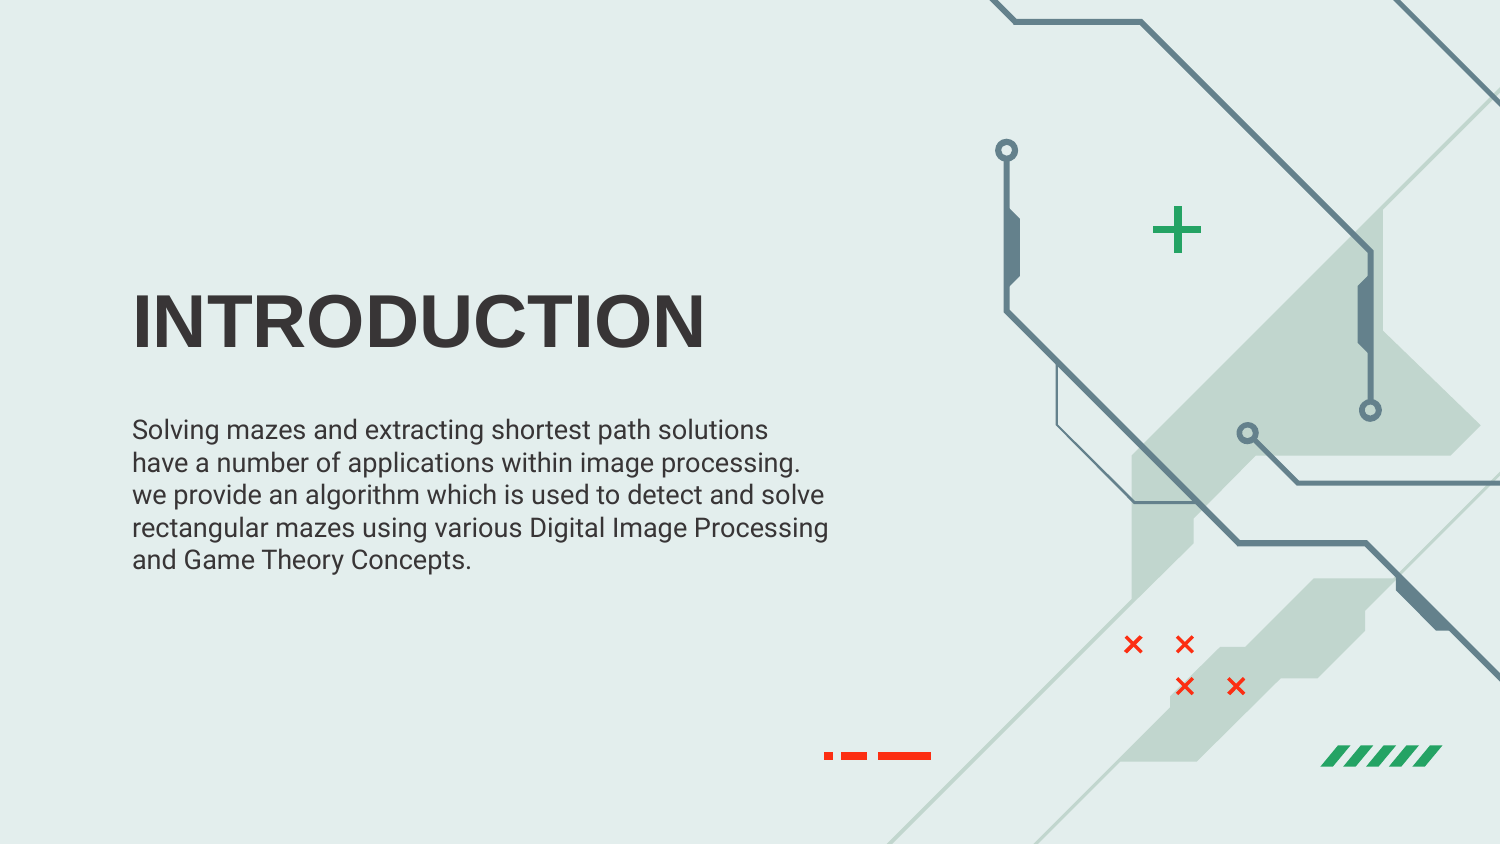

# INTRODUCTION
Solving mazes and extracting shortest path solutions
have a number of applications within image processing.
we provide an algorithm which is used to detect and solve rectangular mazes using various Digital Image Processing and Game Theory Concepts.